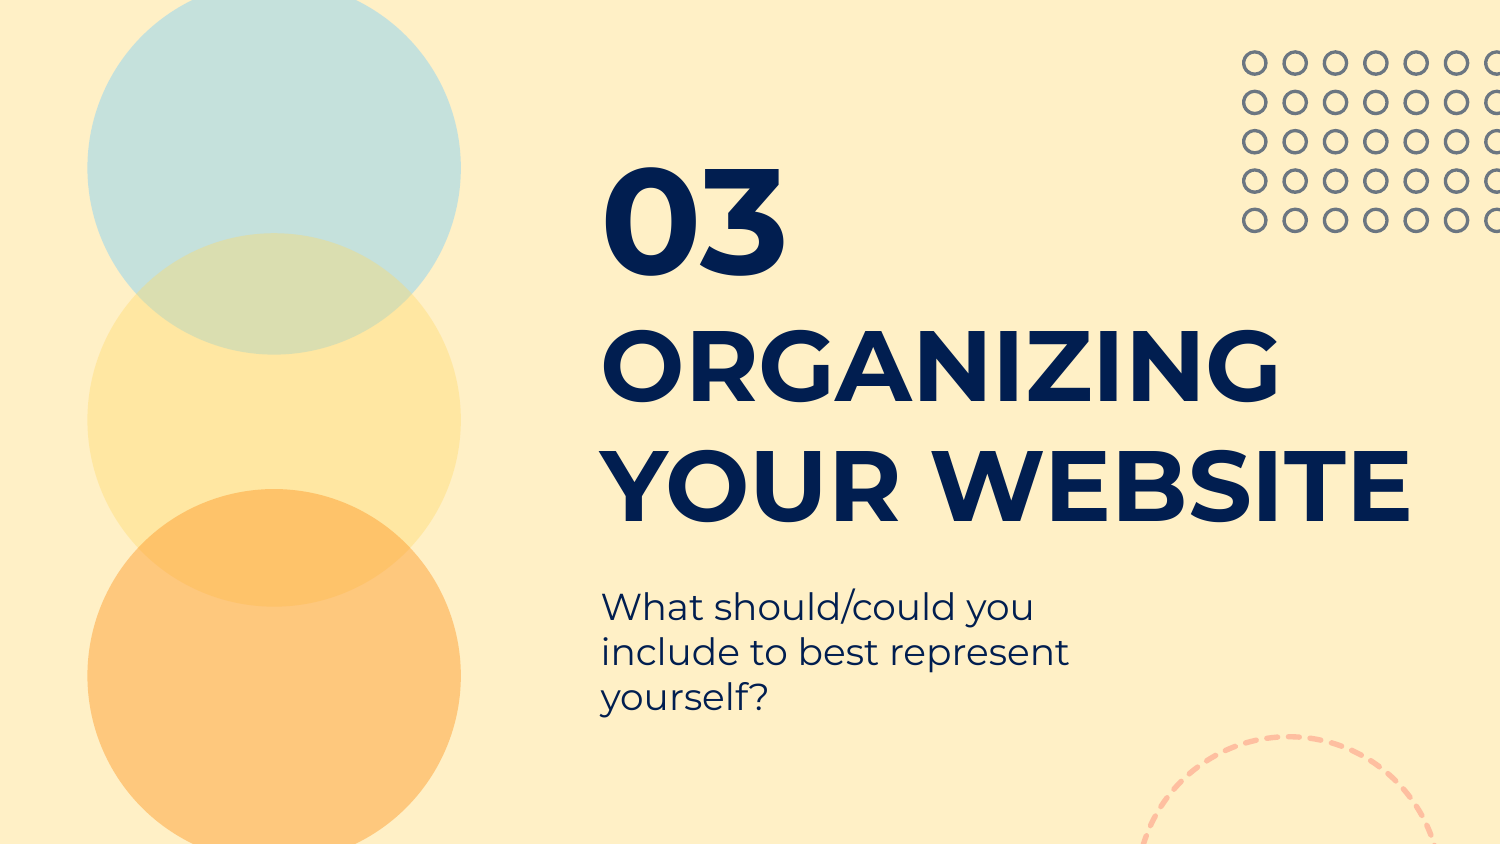

03
# ORGANIZING YOUR WEBSITE
What should/could you include to best represent yourself?